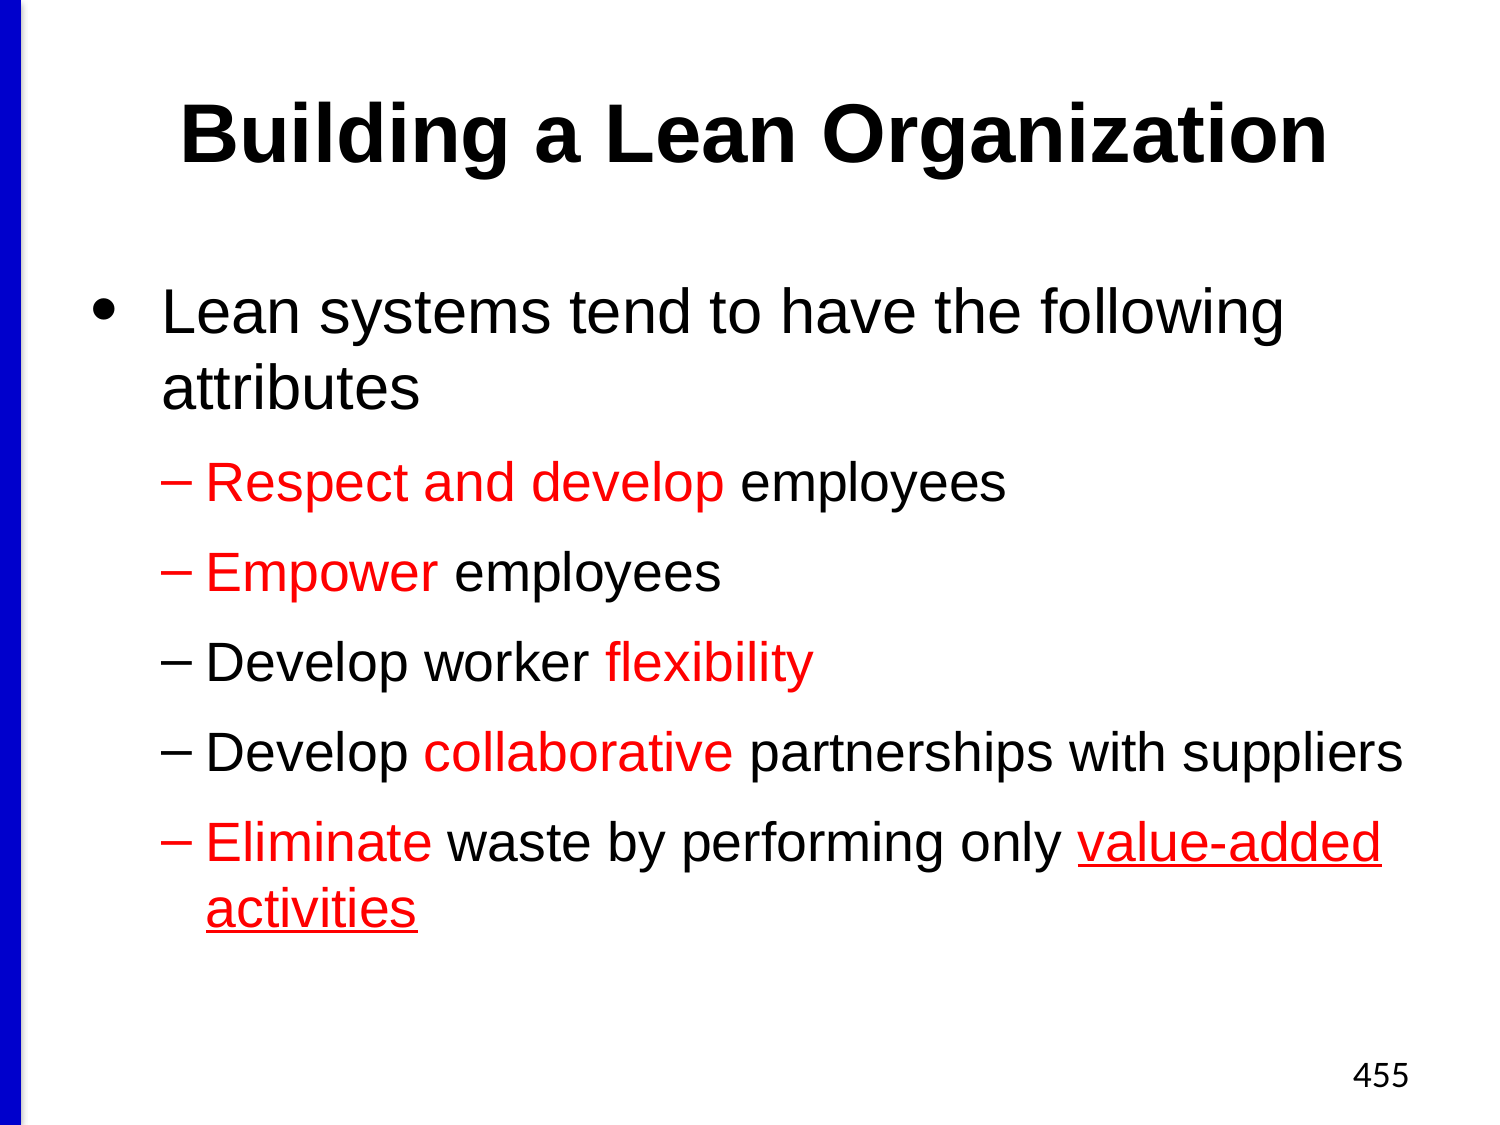

# Building a Lean Organization
Lean systems tend to have the following attributes
Respect and develop employees
Empower employees
Develop worker flexibility
Develop collaborative partnerships with suppliers
Eliminate waste by performing only value-added activities
455